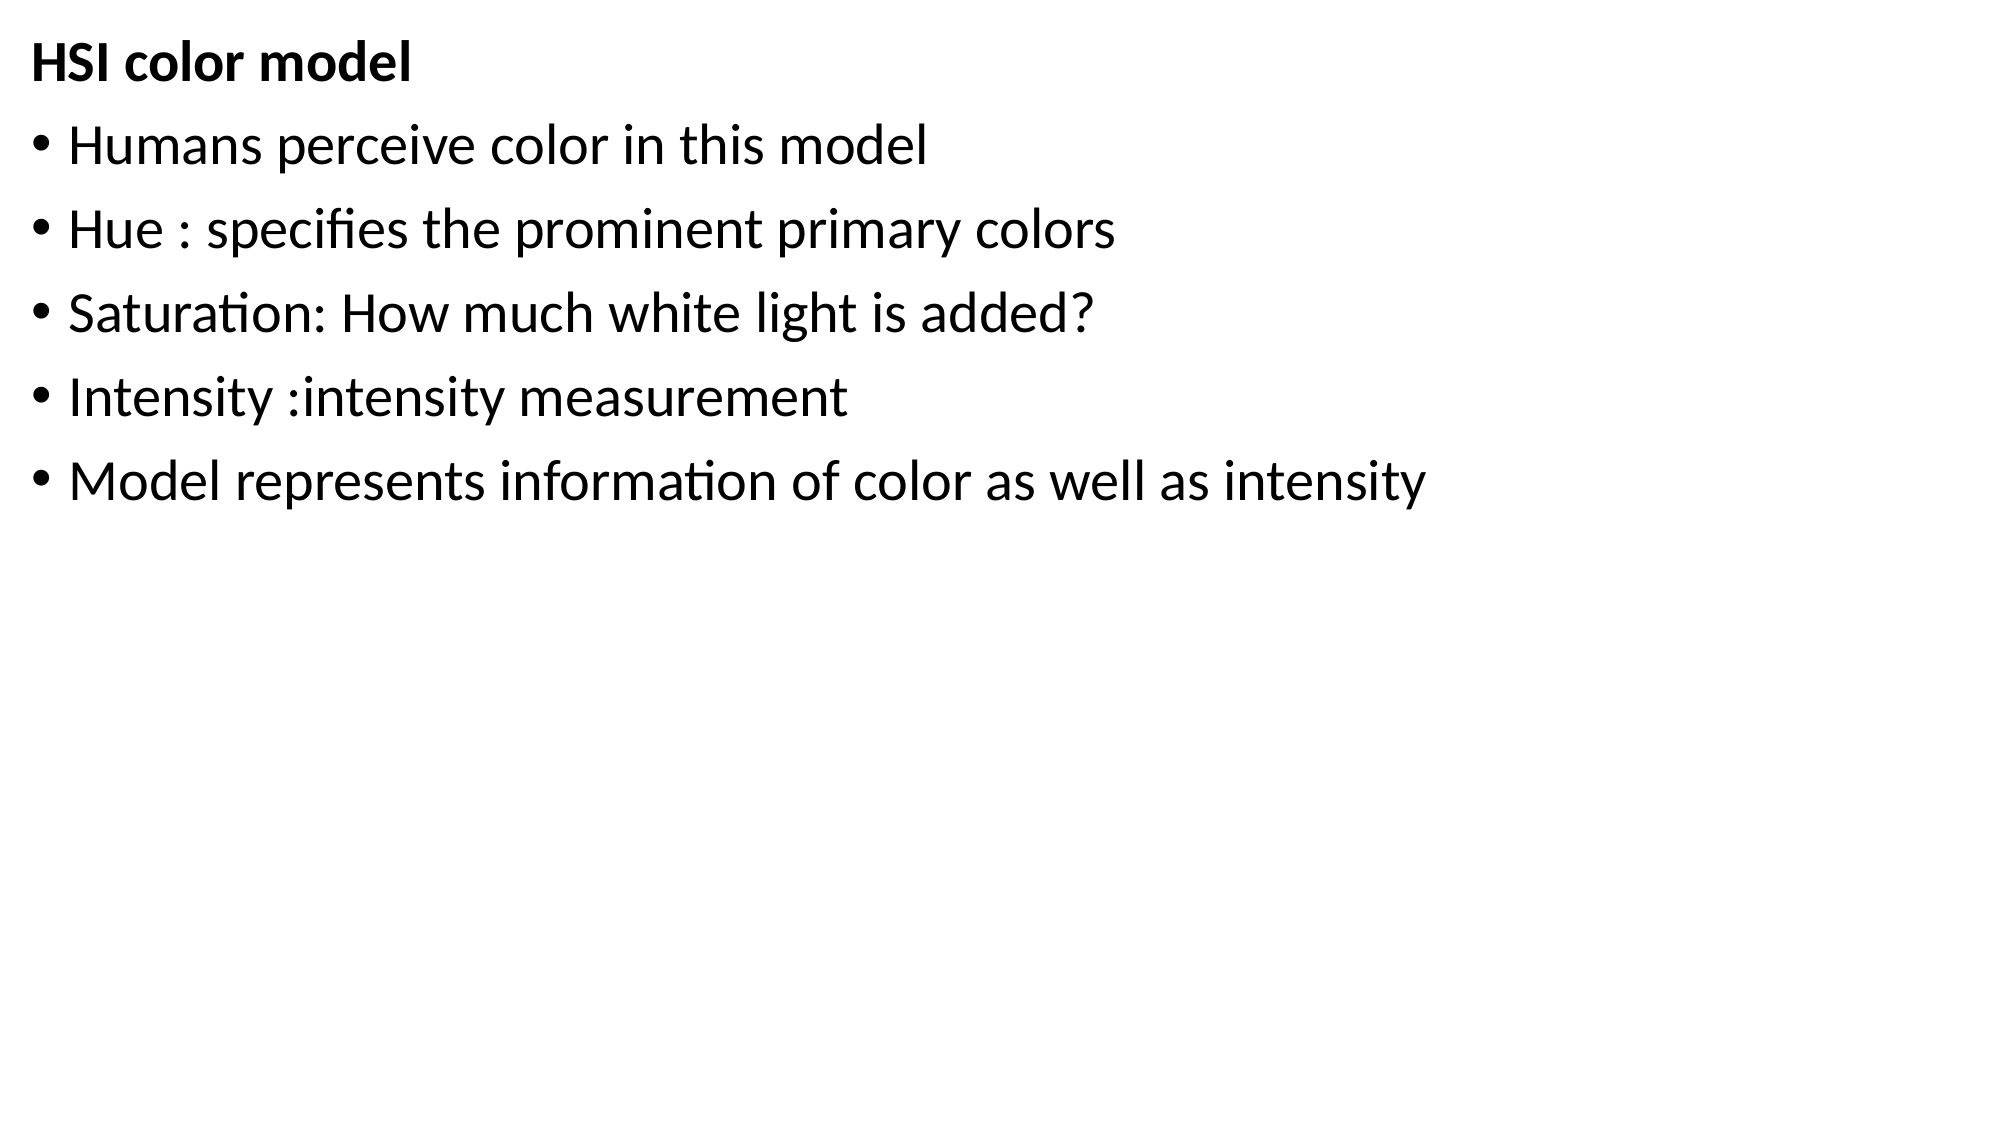

HSI color model
Humans perceive color in this model
Hue : specifies the prominent primary colors
Saturation: How much white light is added?
Intensity :intensity measurement
Model represents information of color as well as intensity